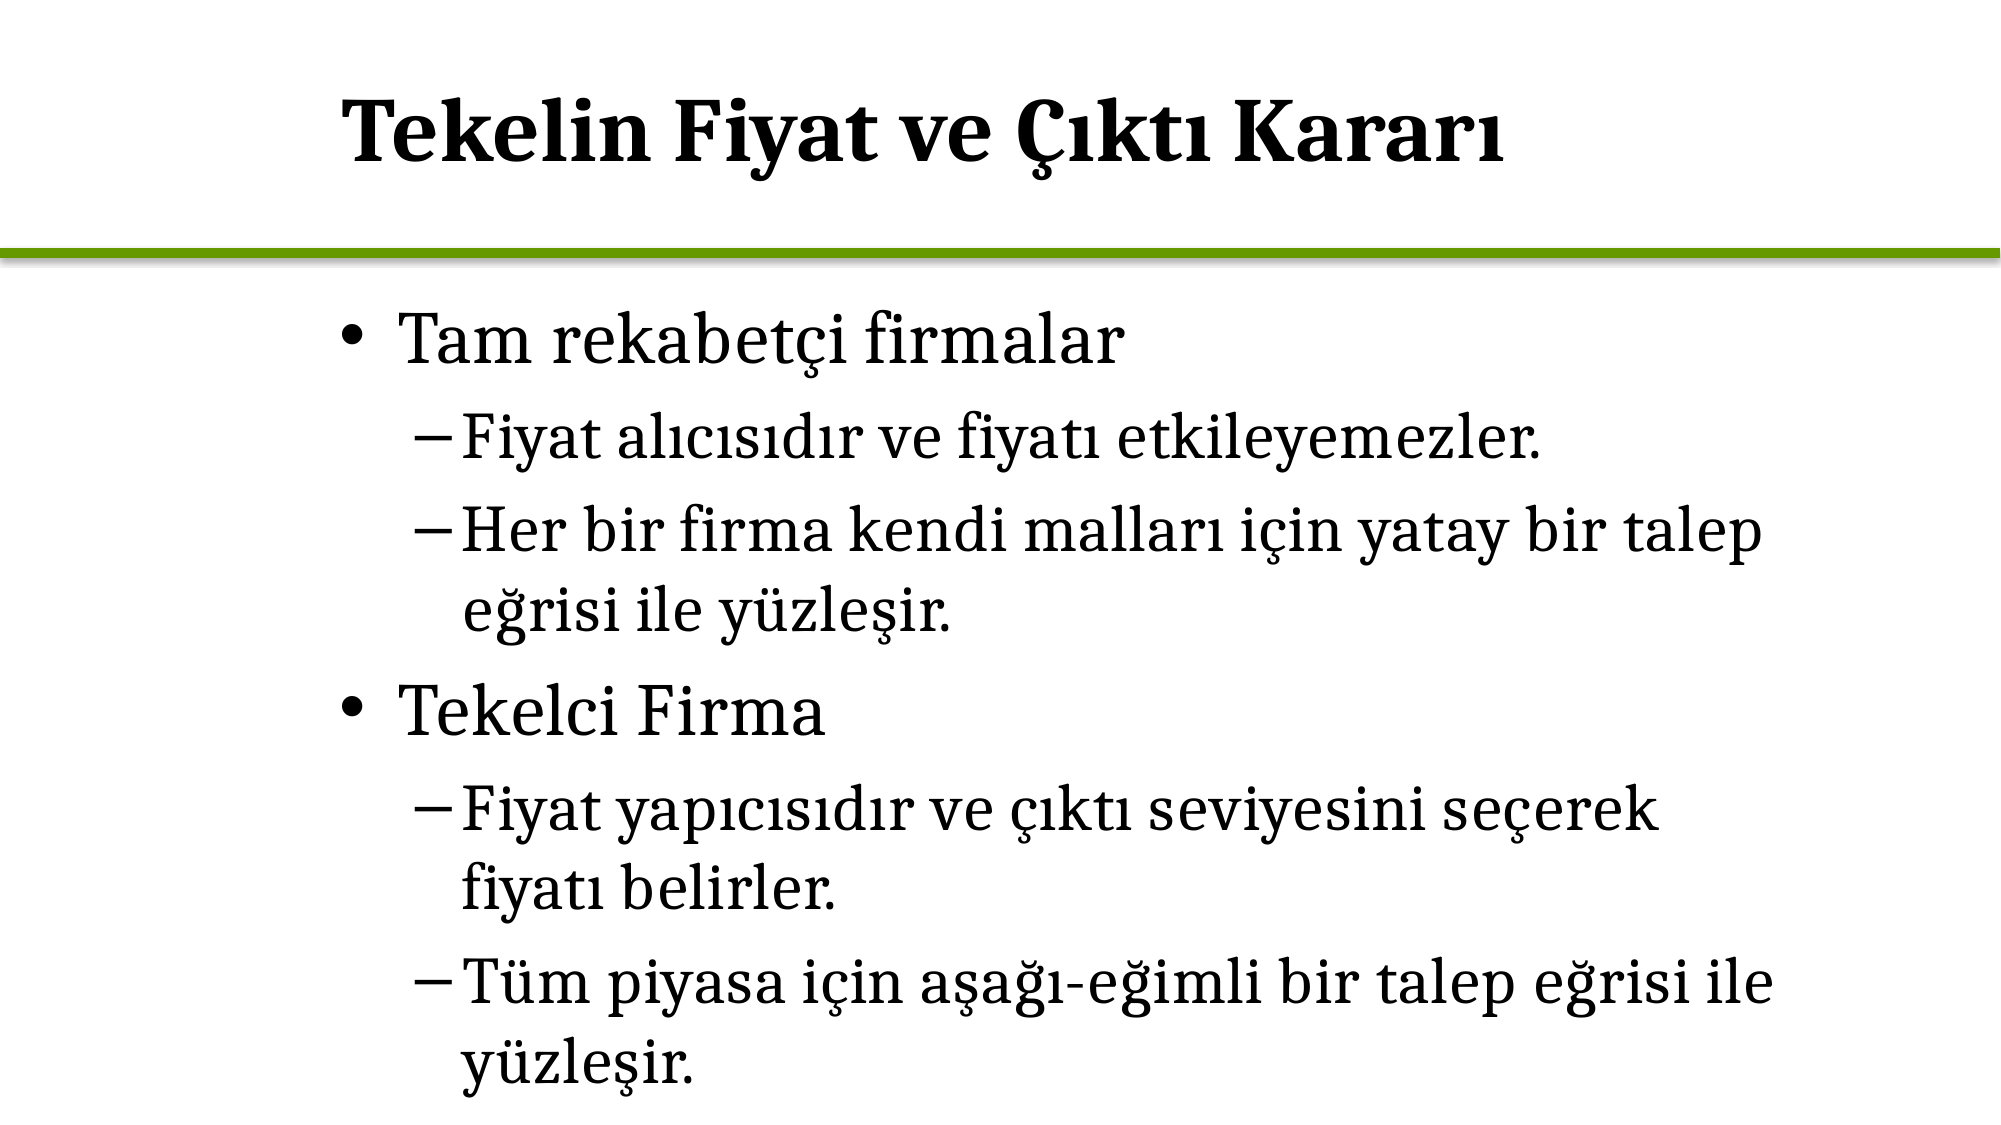

# Tekelin Fiyat ve Çıktı Kararı
Tam rekabetçi firmalar
Fiyat alıcısıdır ve fiyatı etkileyemezler.
Her bir firma kendi malları için yatay bir talep eğrisi ile yüzleşir.
Tekelci Firma
Fiyat yapıcısıdır ve çıktı seviyesini seçerek fiyatı belirler.
Tüm piyasa için aşağı-eğimli bir talep eğrisi ile yüzleşir.